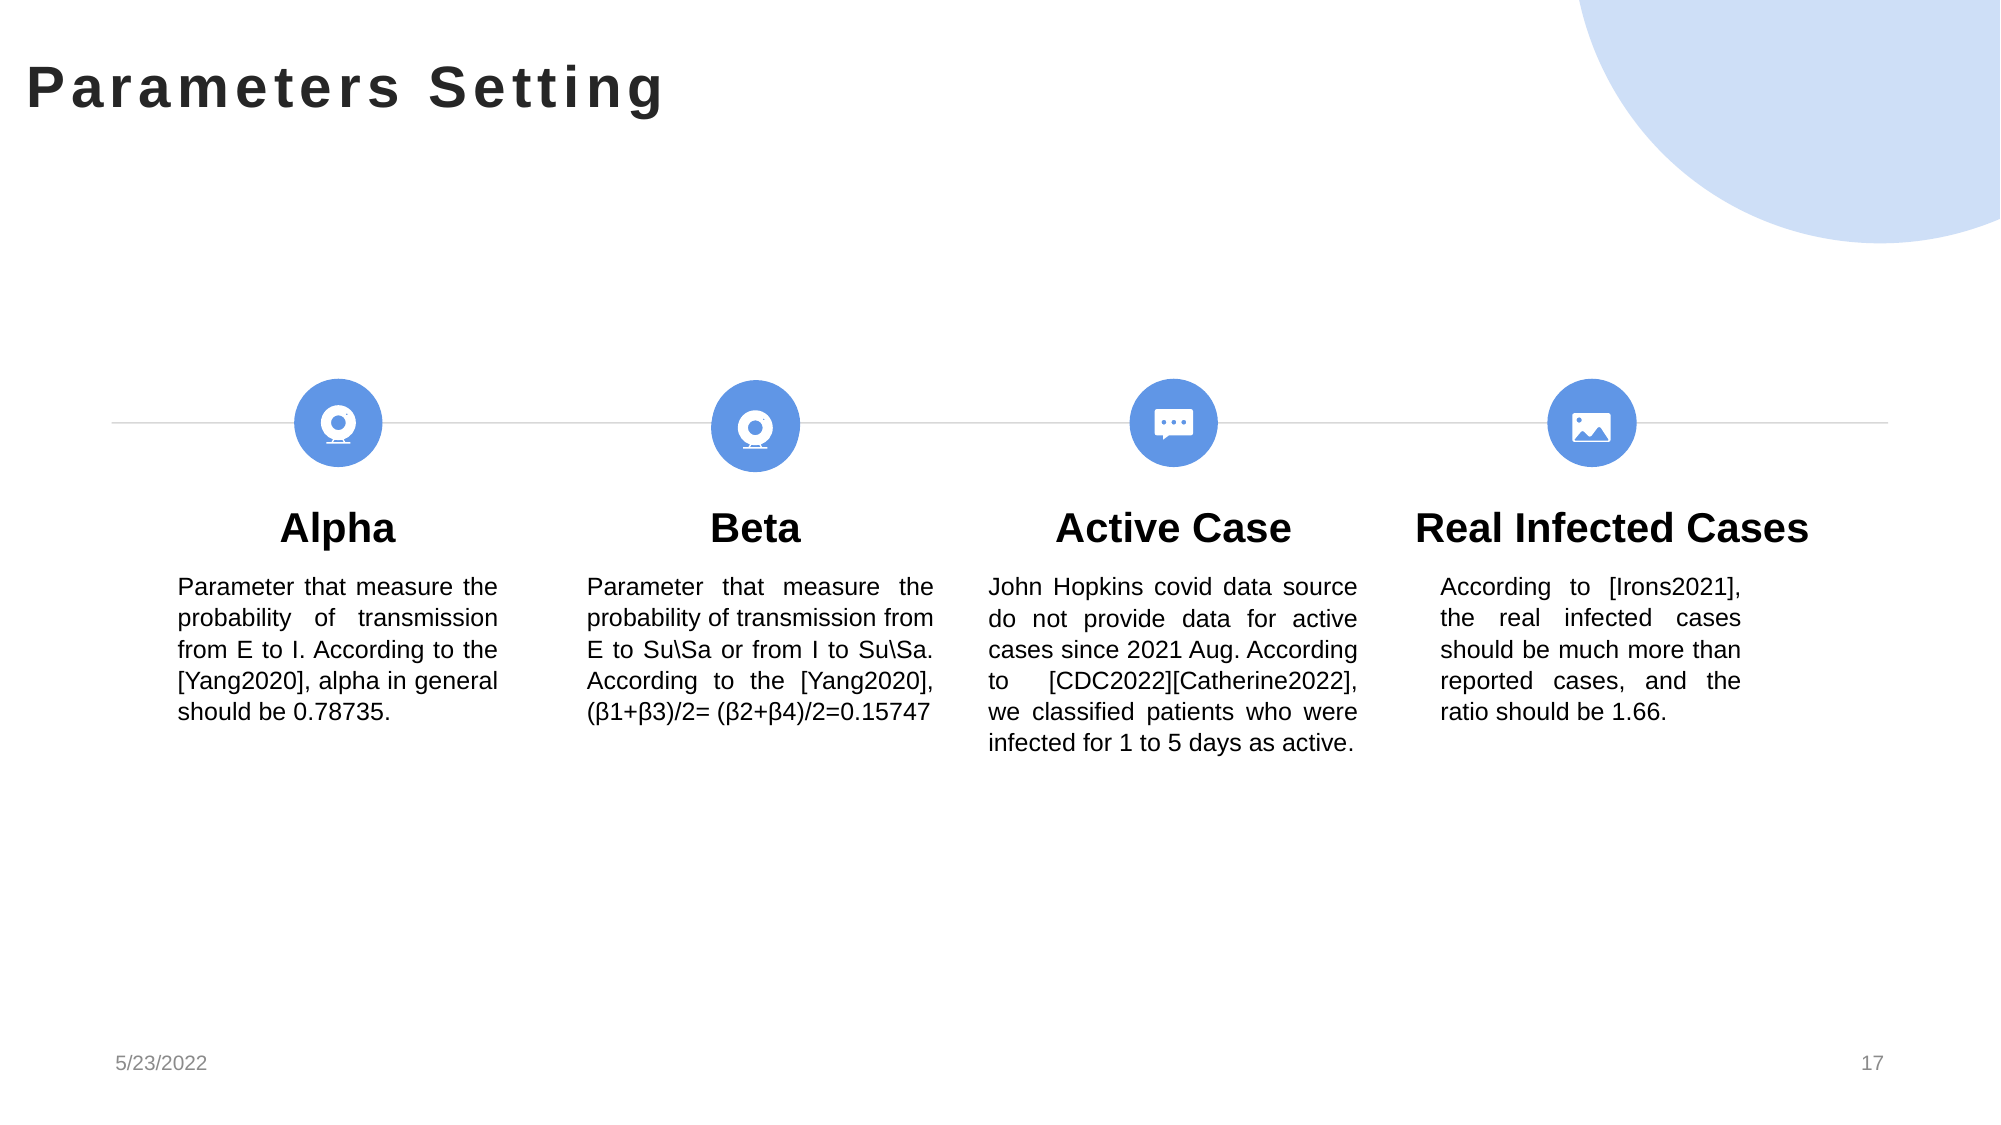

Alpha
Parameter that measure the probability of transmission from E to I. According to the [Yang2020], alpha in general should be 0.78735.
Beta
Parameter that measure the probability of transmission from E to Su\Sa or from I to Su\Sa. According to the [Yang2020], (β1+β3)/2= (β2+β4)/2=0.15747

Active Case

Real Infected Cases
According to [Irons2021], the real infected cases should be much more than reported cases, and the ratio should be 1.66.
Parameters Setting

John Hopkins covid data source do not provide data for active cases since 2021 Aug. According to [CDC2022][Catherine2022], we classified patients who were infected for 1 to 5 days as active.
5/23/2022
17